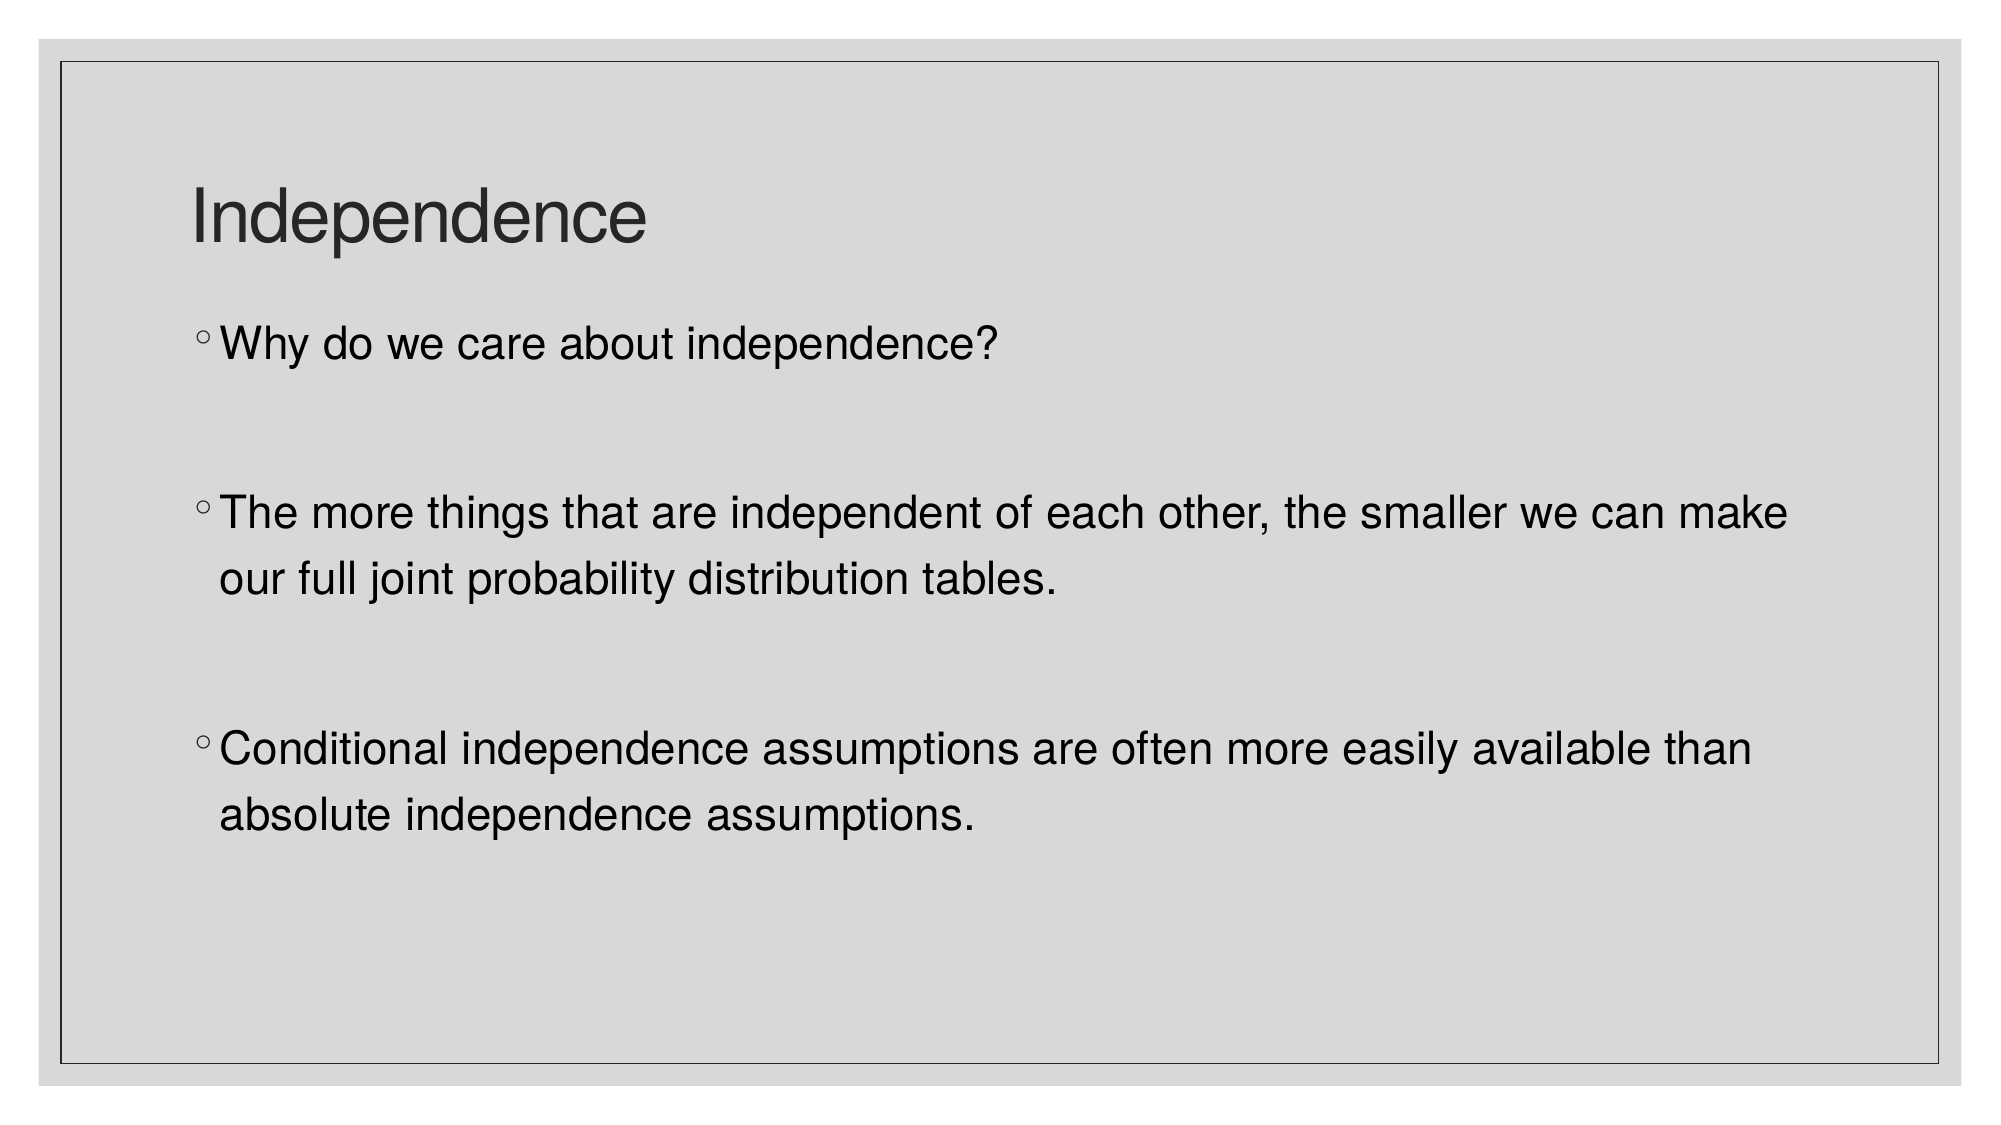

# Independence

Why do we care about independence?

The more things that are independent of each other, the smaller we can make our full joint probability distribution tables.

Conditional independence assumptions are often more easily available than absolute independence assumptions.